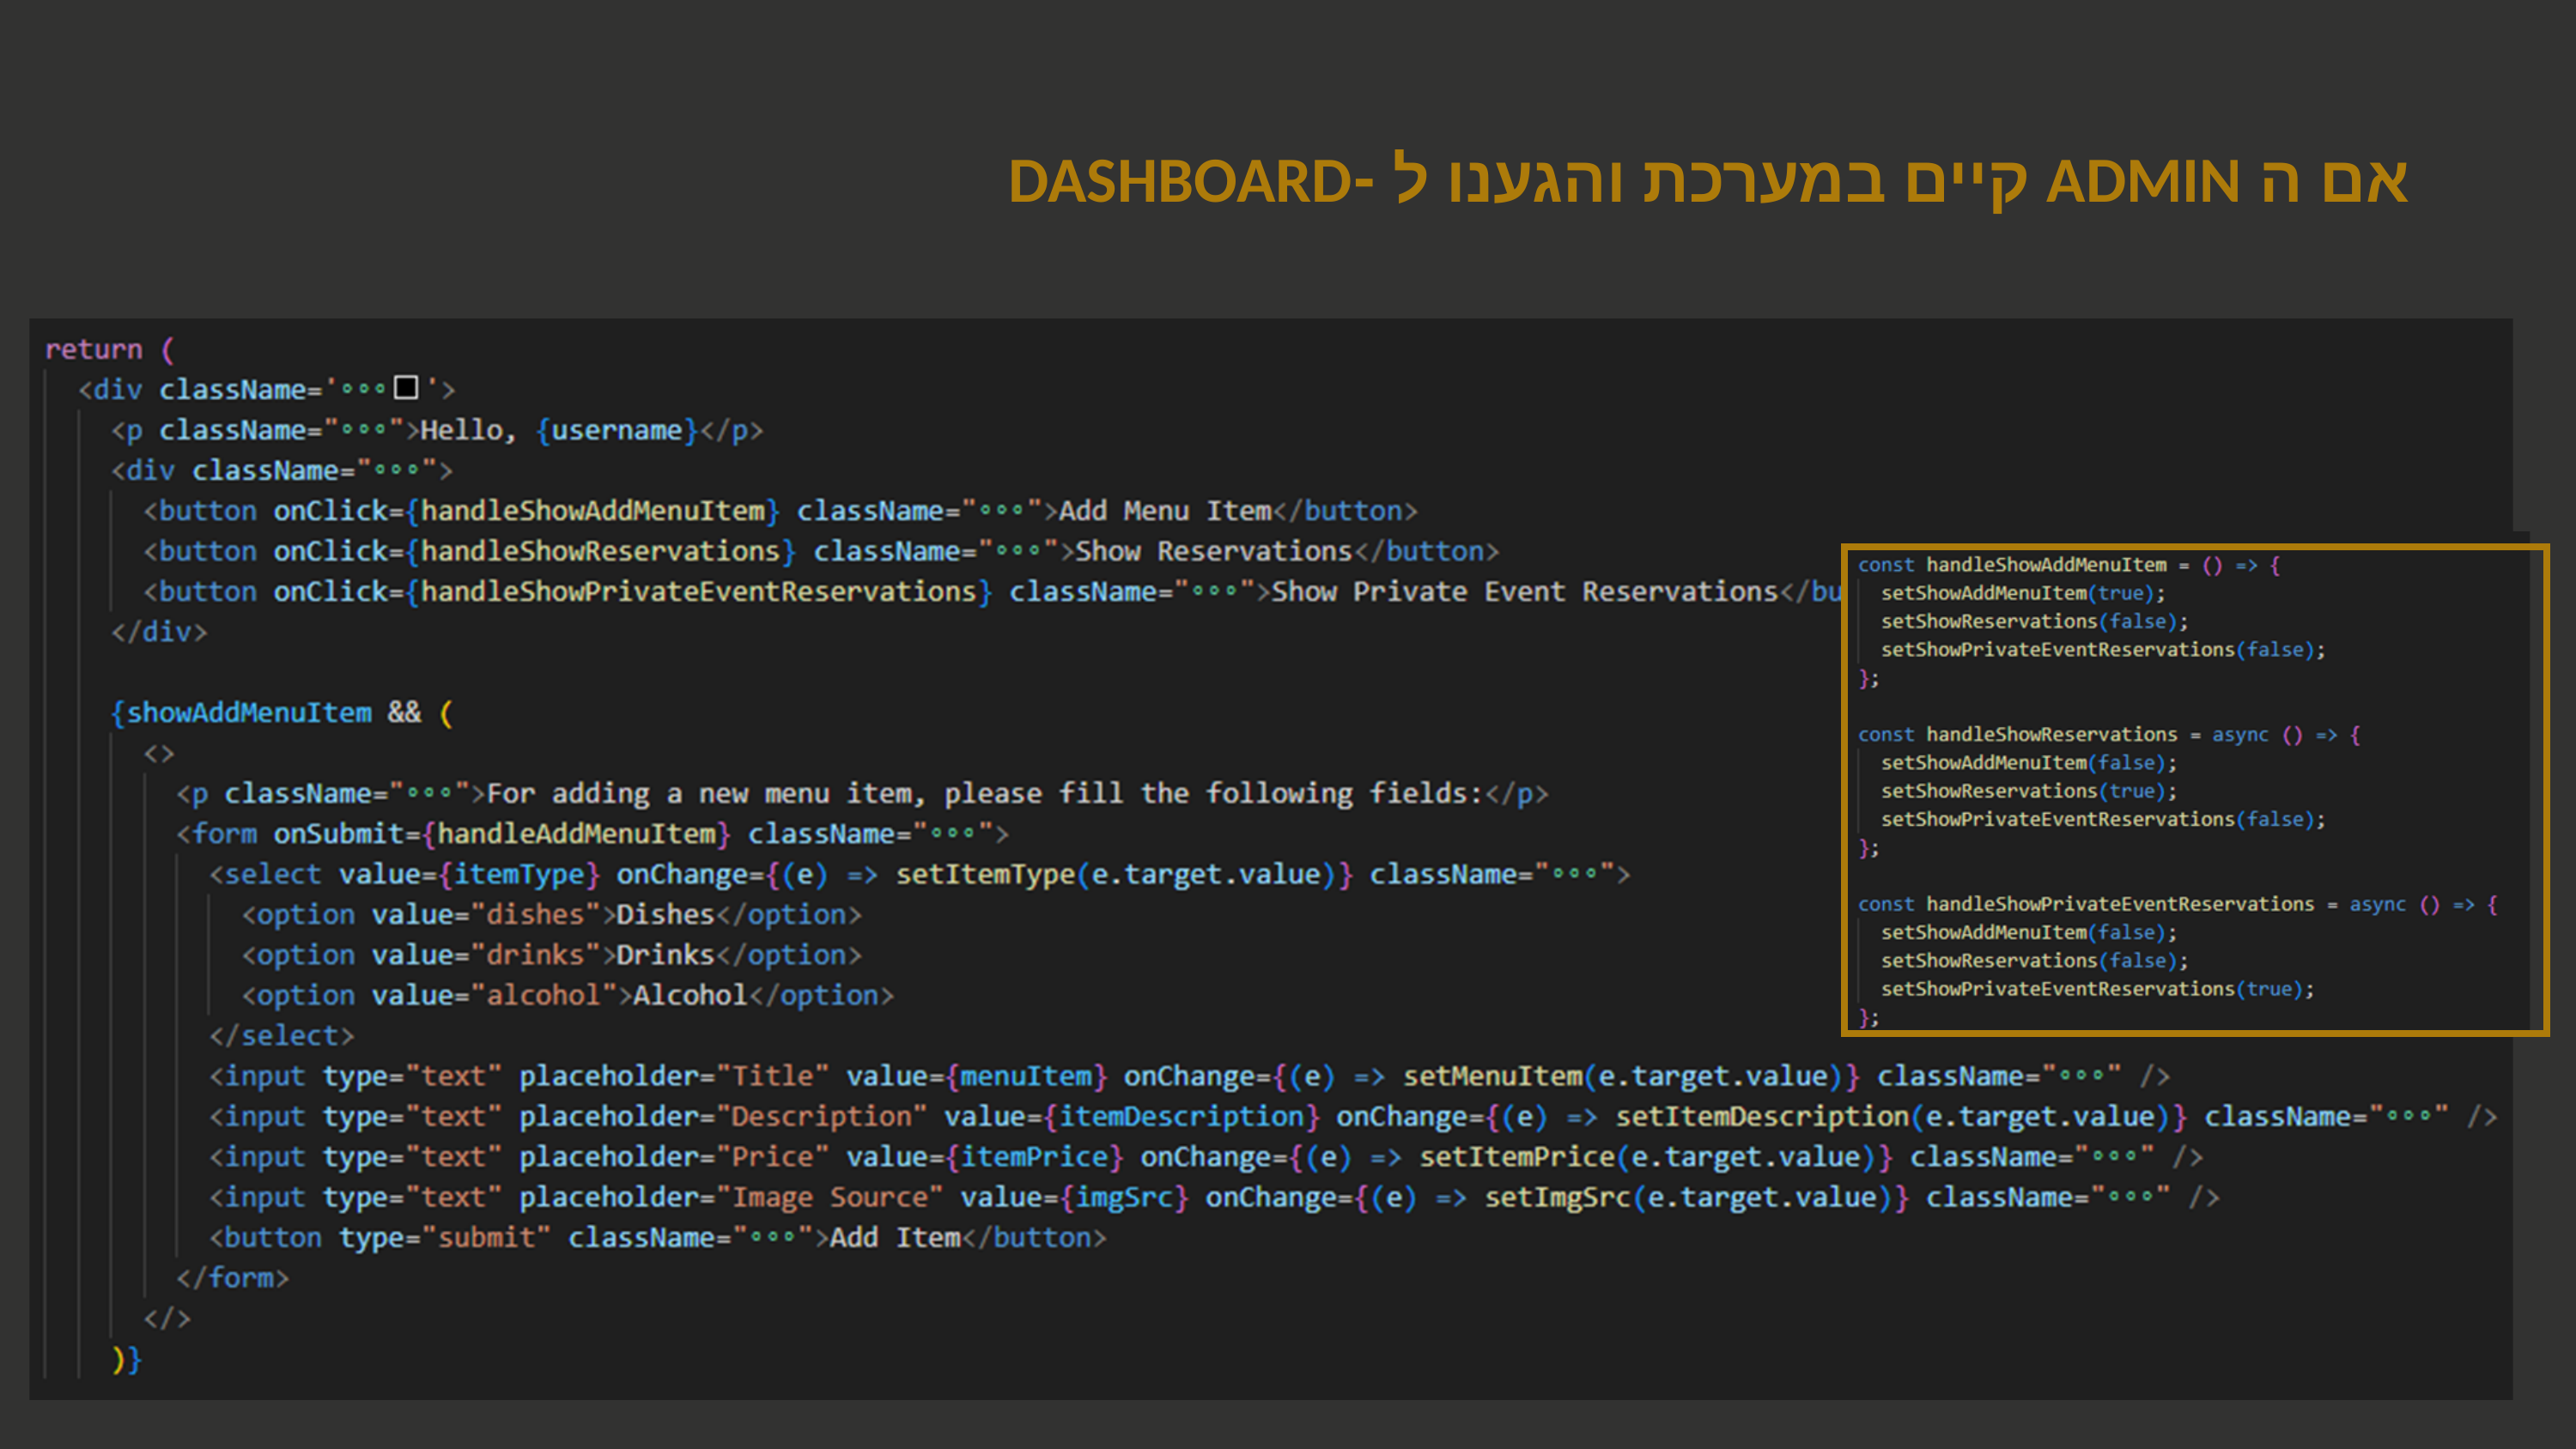

אם ה ADMIN קיים במערכת והגענו ל -DASHBOARD